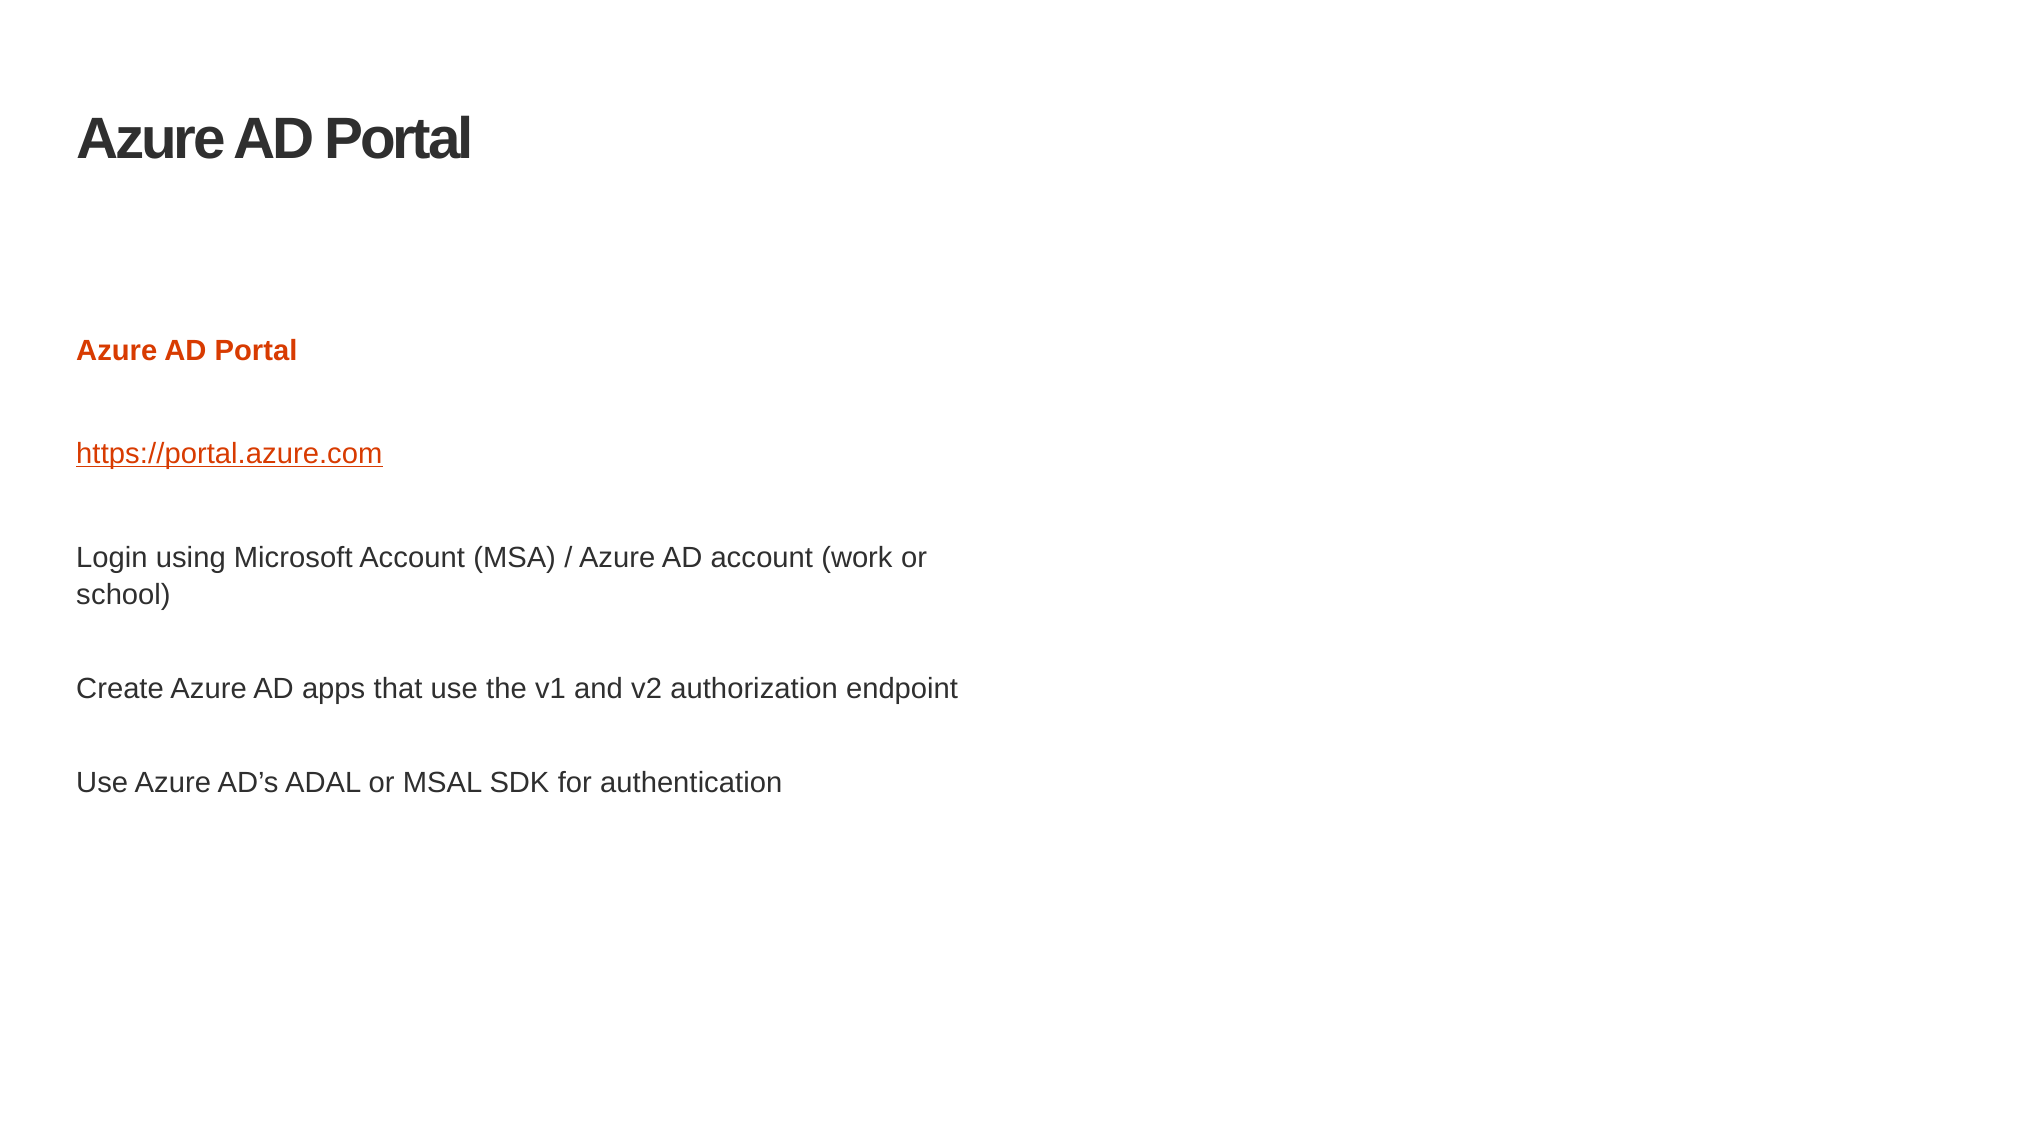

# Azure AD Portal
Azure AD Portal

https://portal.azure.com

Login using Microsoft Account (MSA) / Azure AD account (work or school)

Create Azure AD apps that use the v1 and v2 authorization endpoint

Use Azure AD’s ADAL or MSAL SDK for authentication